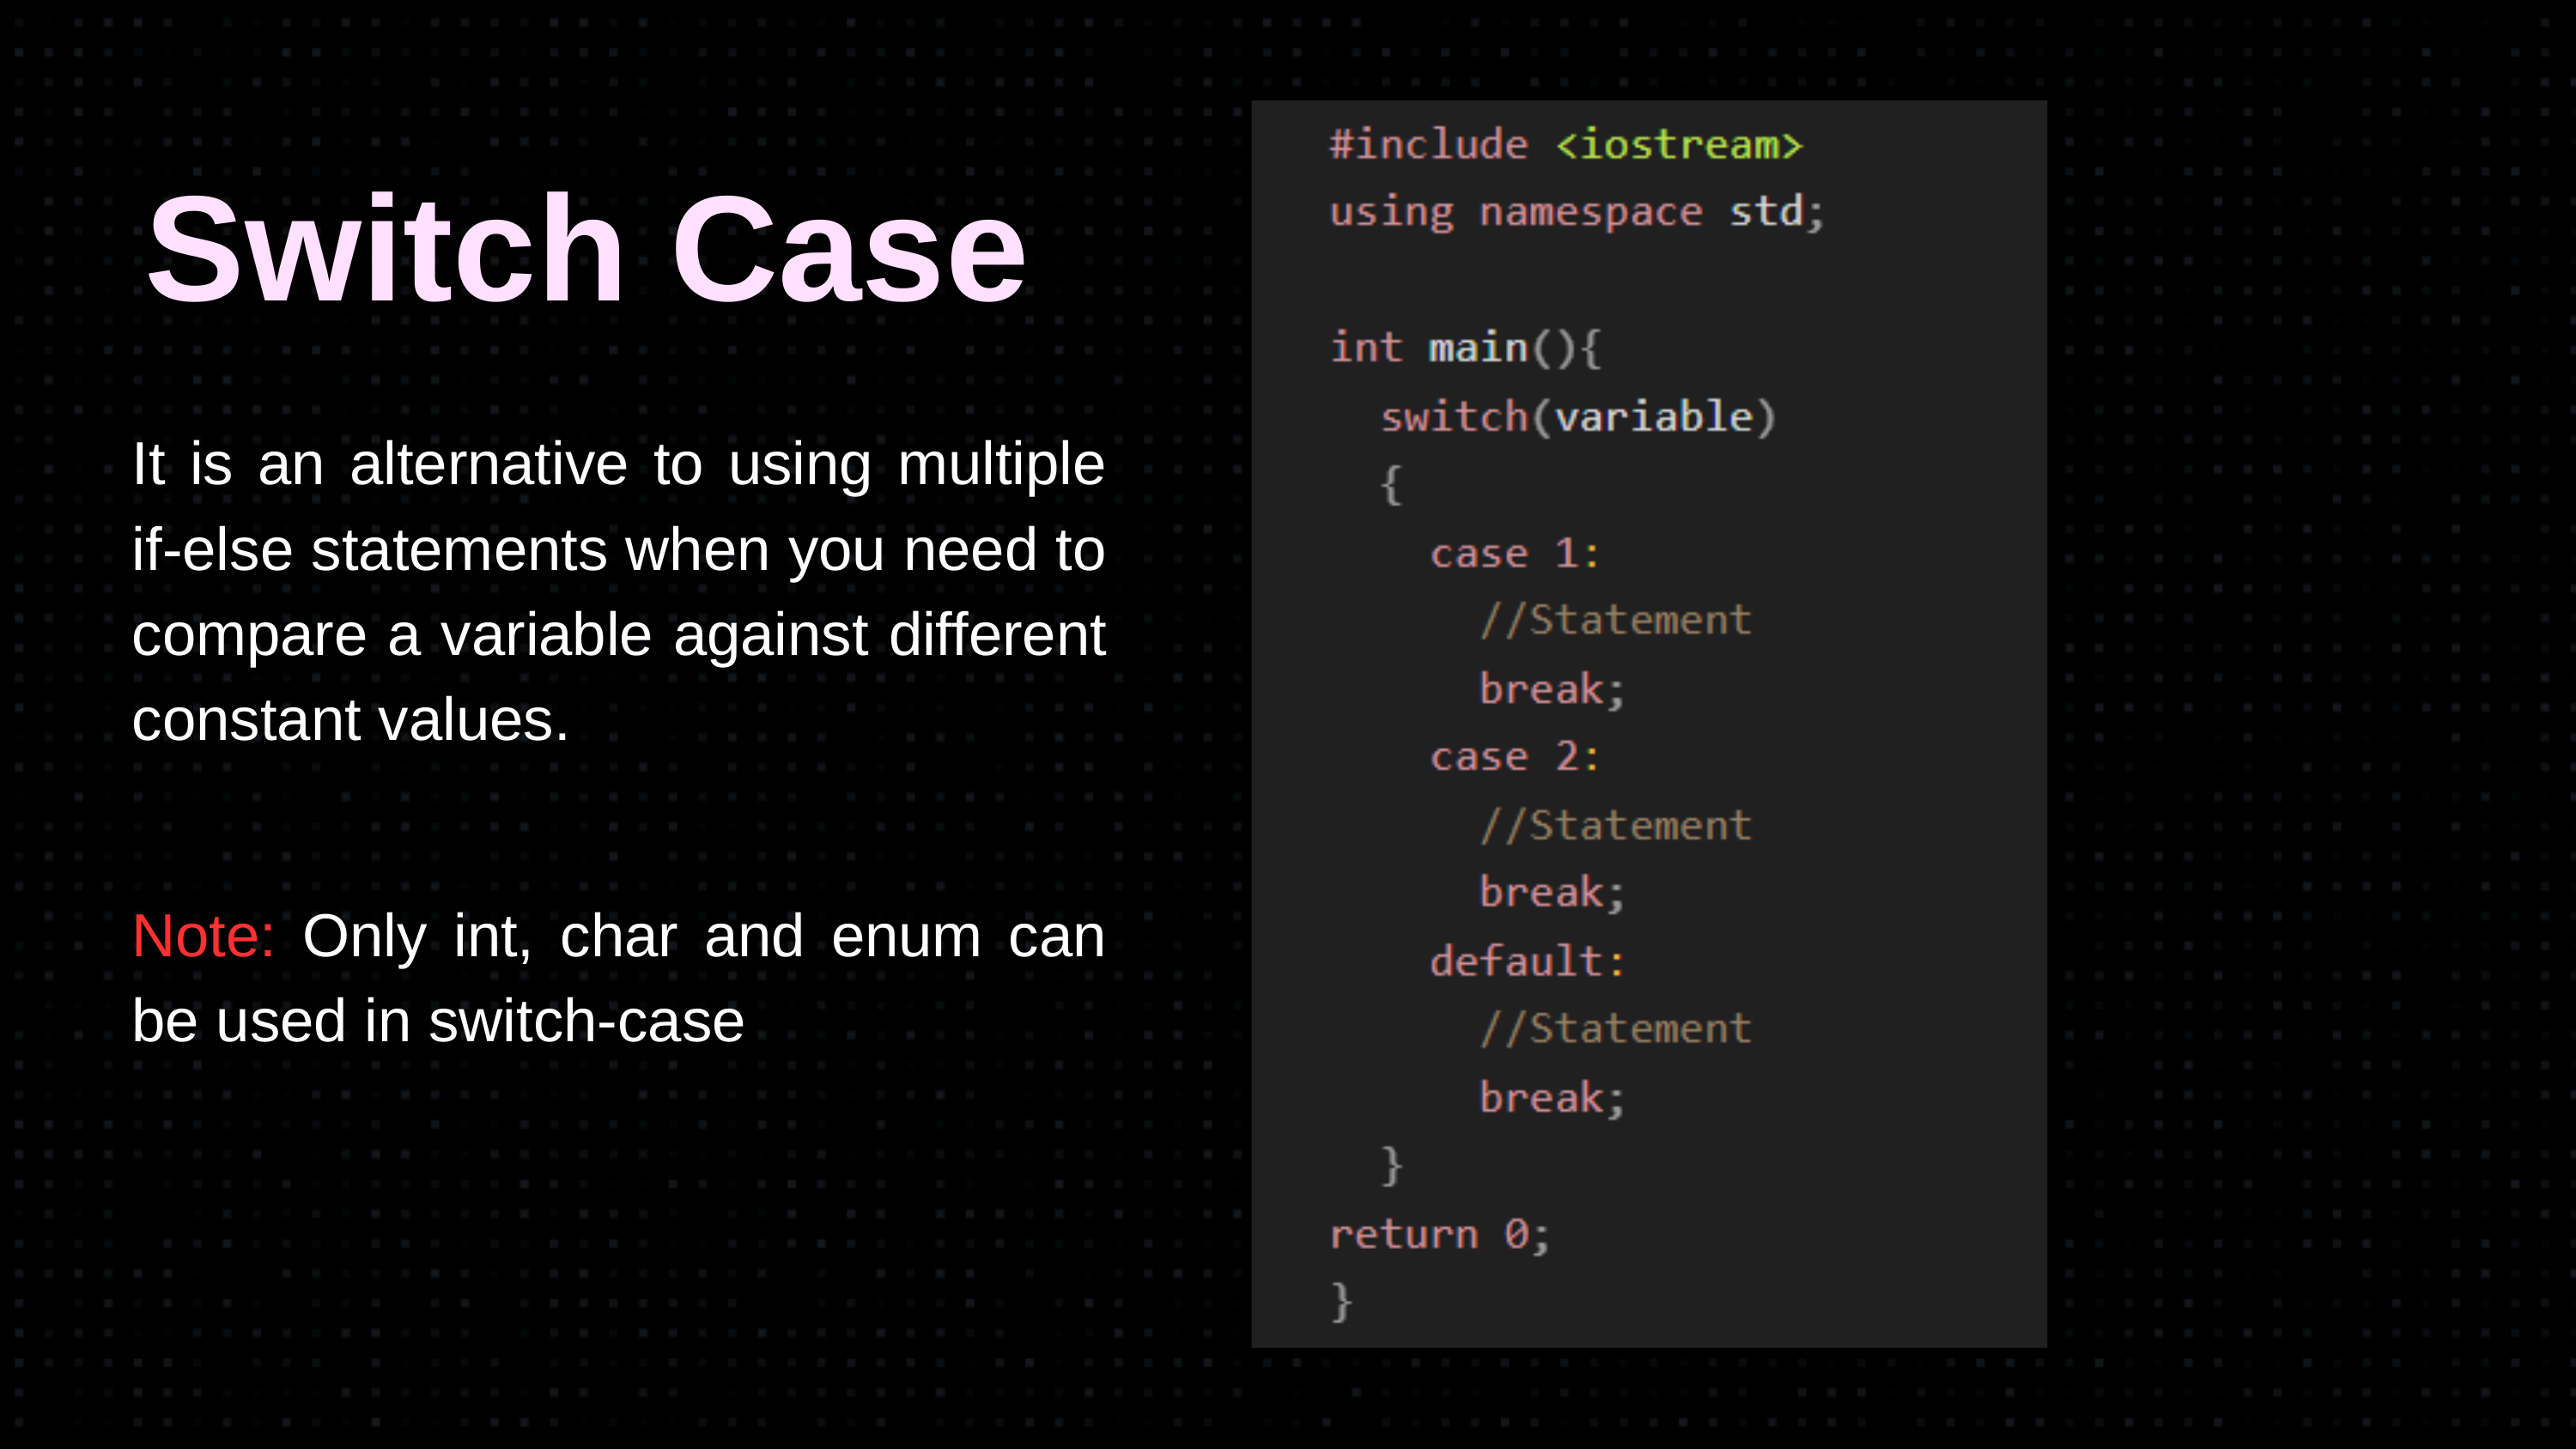

Switch Case
It is an alternative to using multiple if-else statements when you need to compare a variable against different constant values.
Note: Only int, char and enum can be used in switch-case